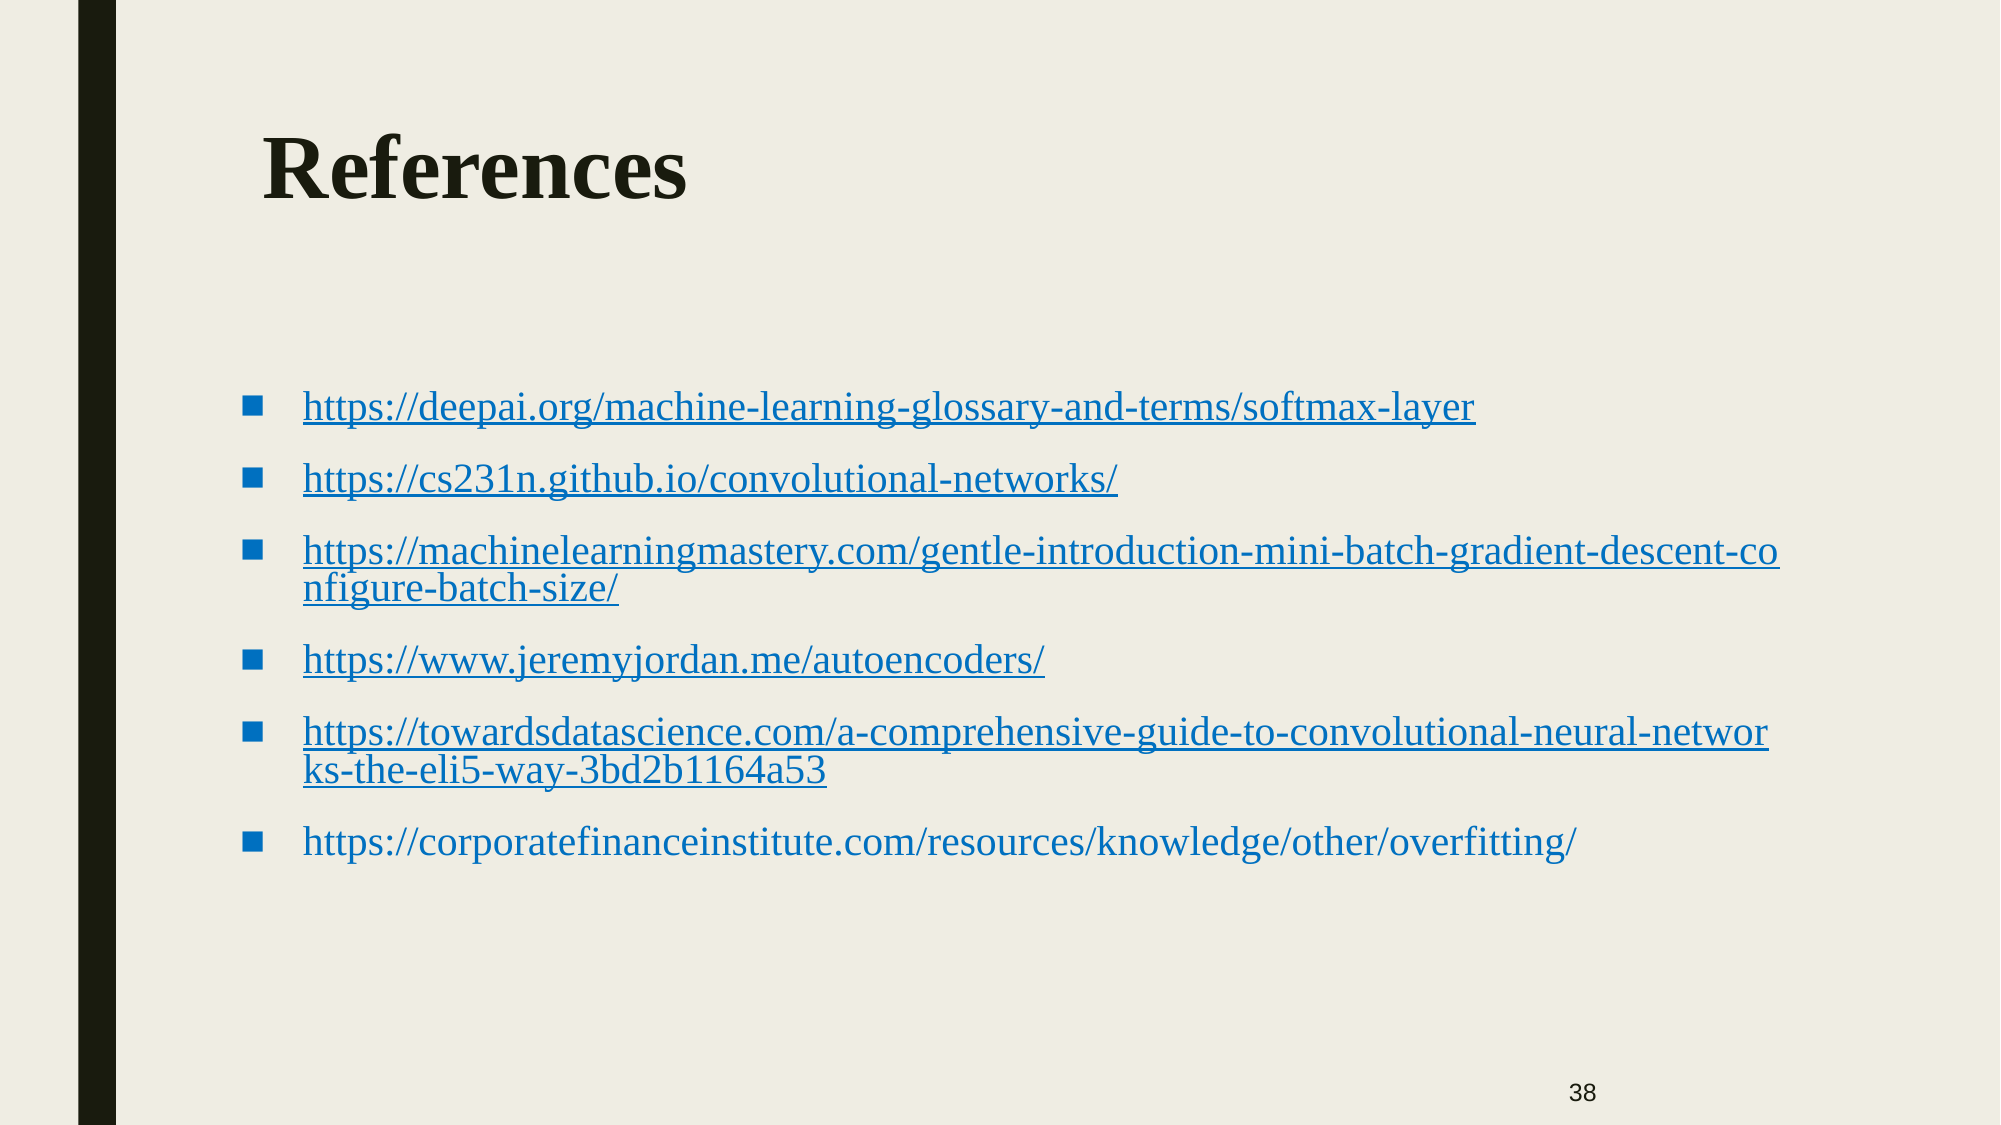

# References
https://deepai.org/machine-learning-glossary-and-terms/softmax-layer
https://cs231n.github.io/convolutional-networks/
https://machinelearningmastery.com/gentle-introduction-mini-batch-gradient-descent-configure-batch-size/
https://www.jeremyjordan.me/autoencoders/
https://towardsdatascience.com/a-comprehensive-guide-to-convolutional-neural-networks-the-eli5-way-3bd2b1164a53
https://corporatefinanceinstitute.com/resources/knowledge/other/overfitting/
38